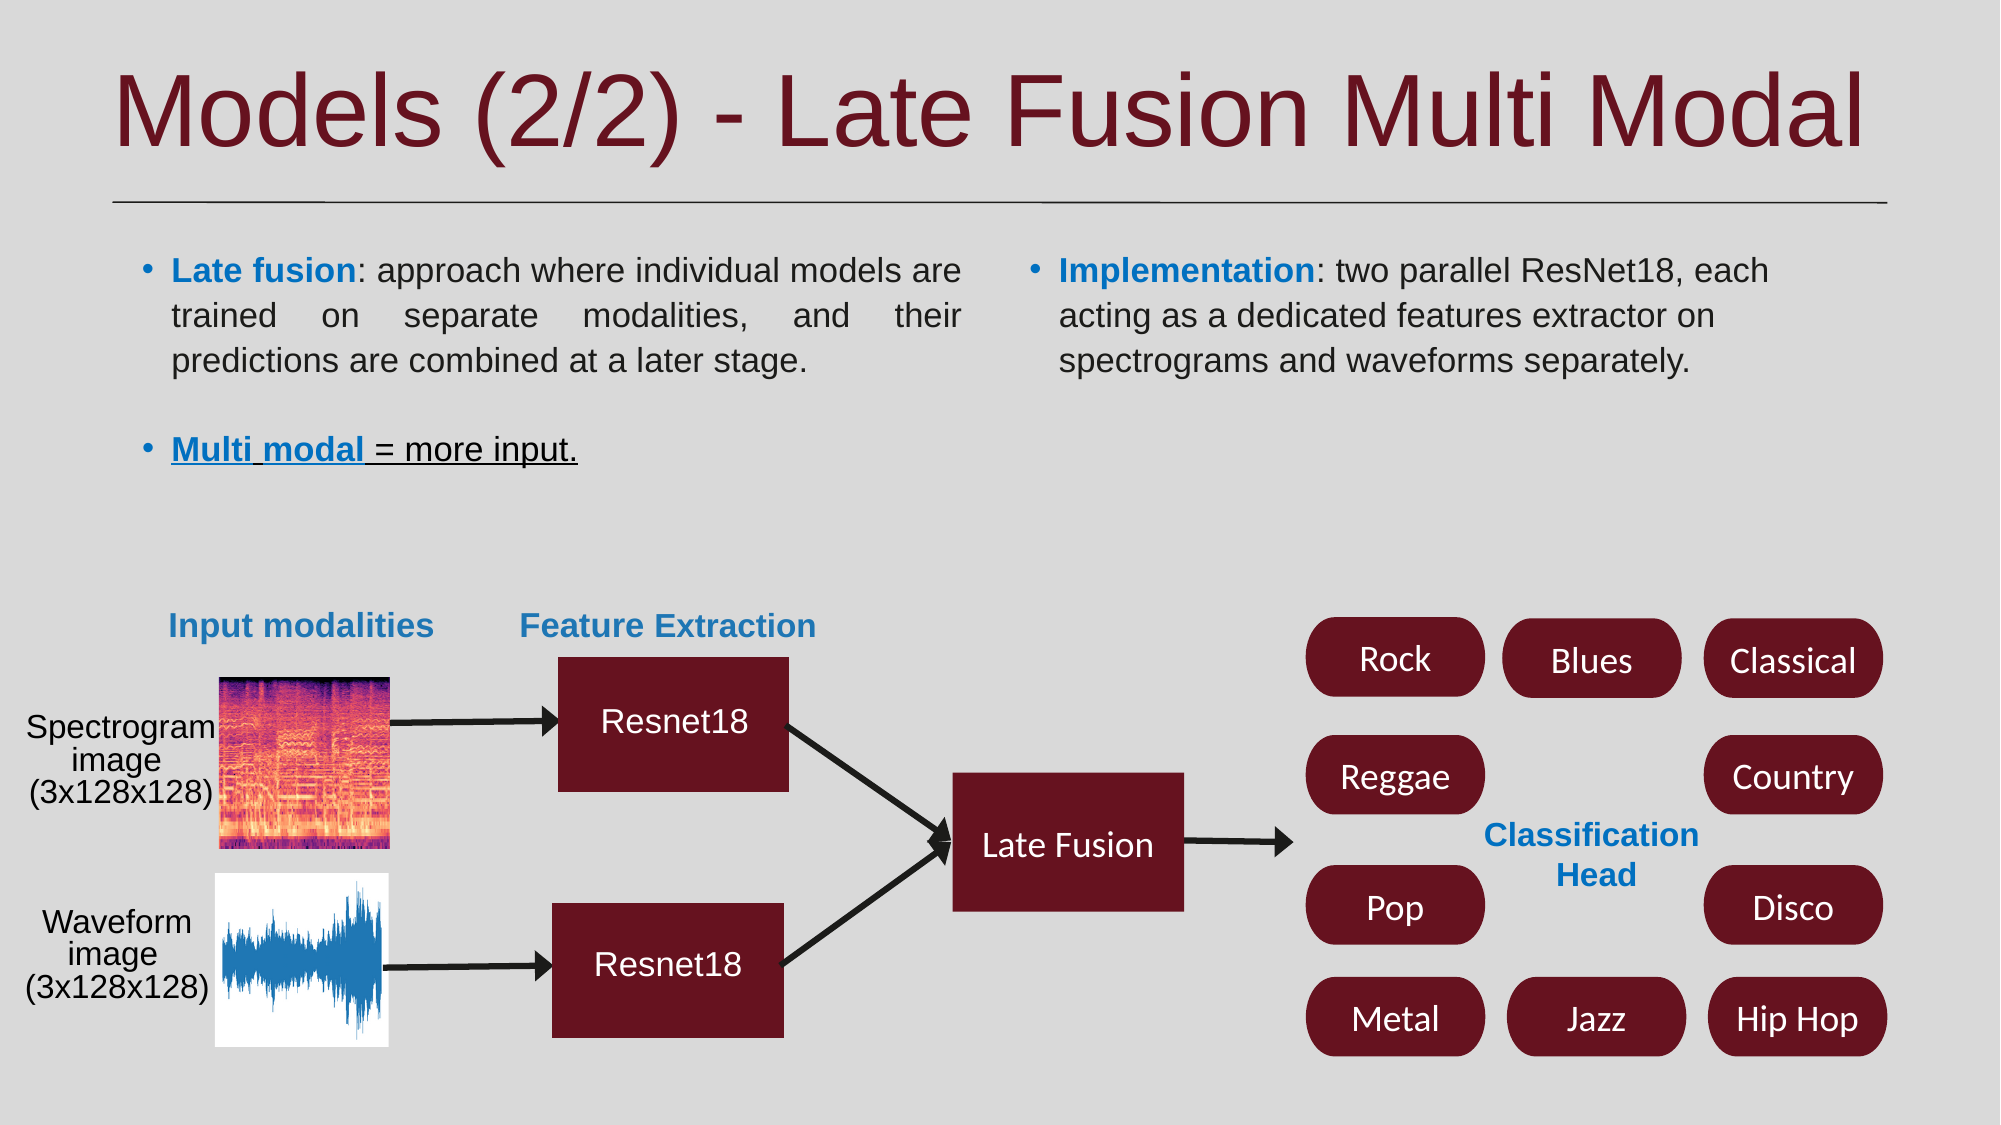

Models (2/2) - Late Fusion Multi Modal

Late fusion: approach where individual models are trained on separate modalities, and their predictions are combined at a later stage.
Implementation: two parallel ResNet18, each acting as a dedicated features extractor on spectrograms and waveforms separately.
Multi modal = more input.
Input modalities
Feature Extraction
Resnet18

Late Fusion
Classification
 Head

Resnet18

Rock
Blues
Classical
Reggae
Country
Pop
Disco
Metal
Jazz
Hip Hop
Spectrogram image
(3x128x128)
Waveform image
(3x128x128)